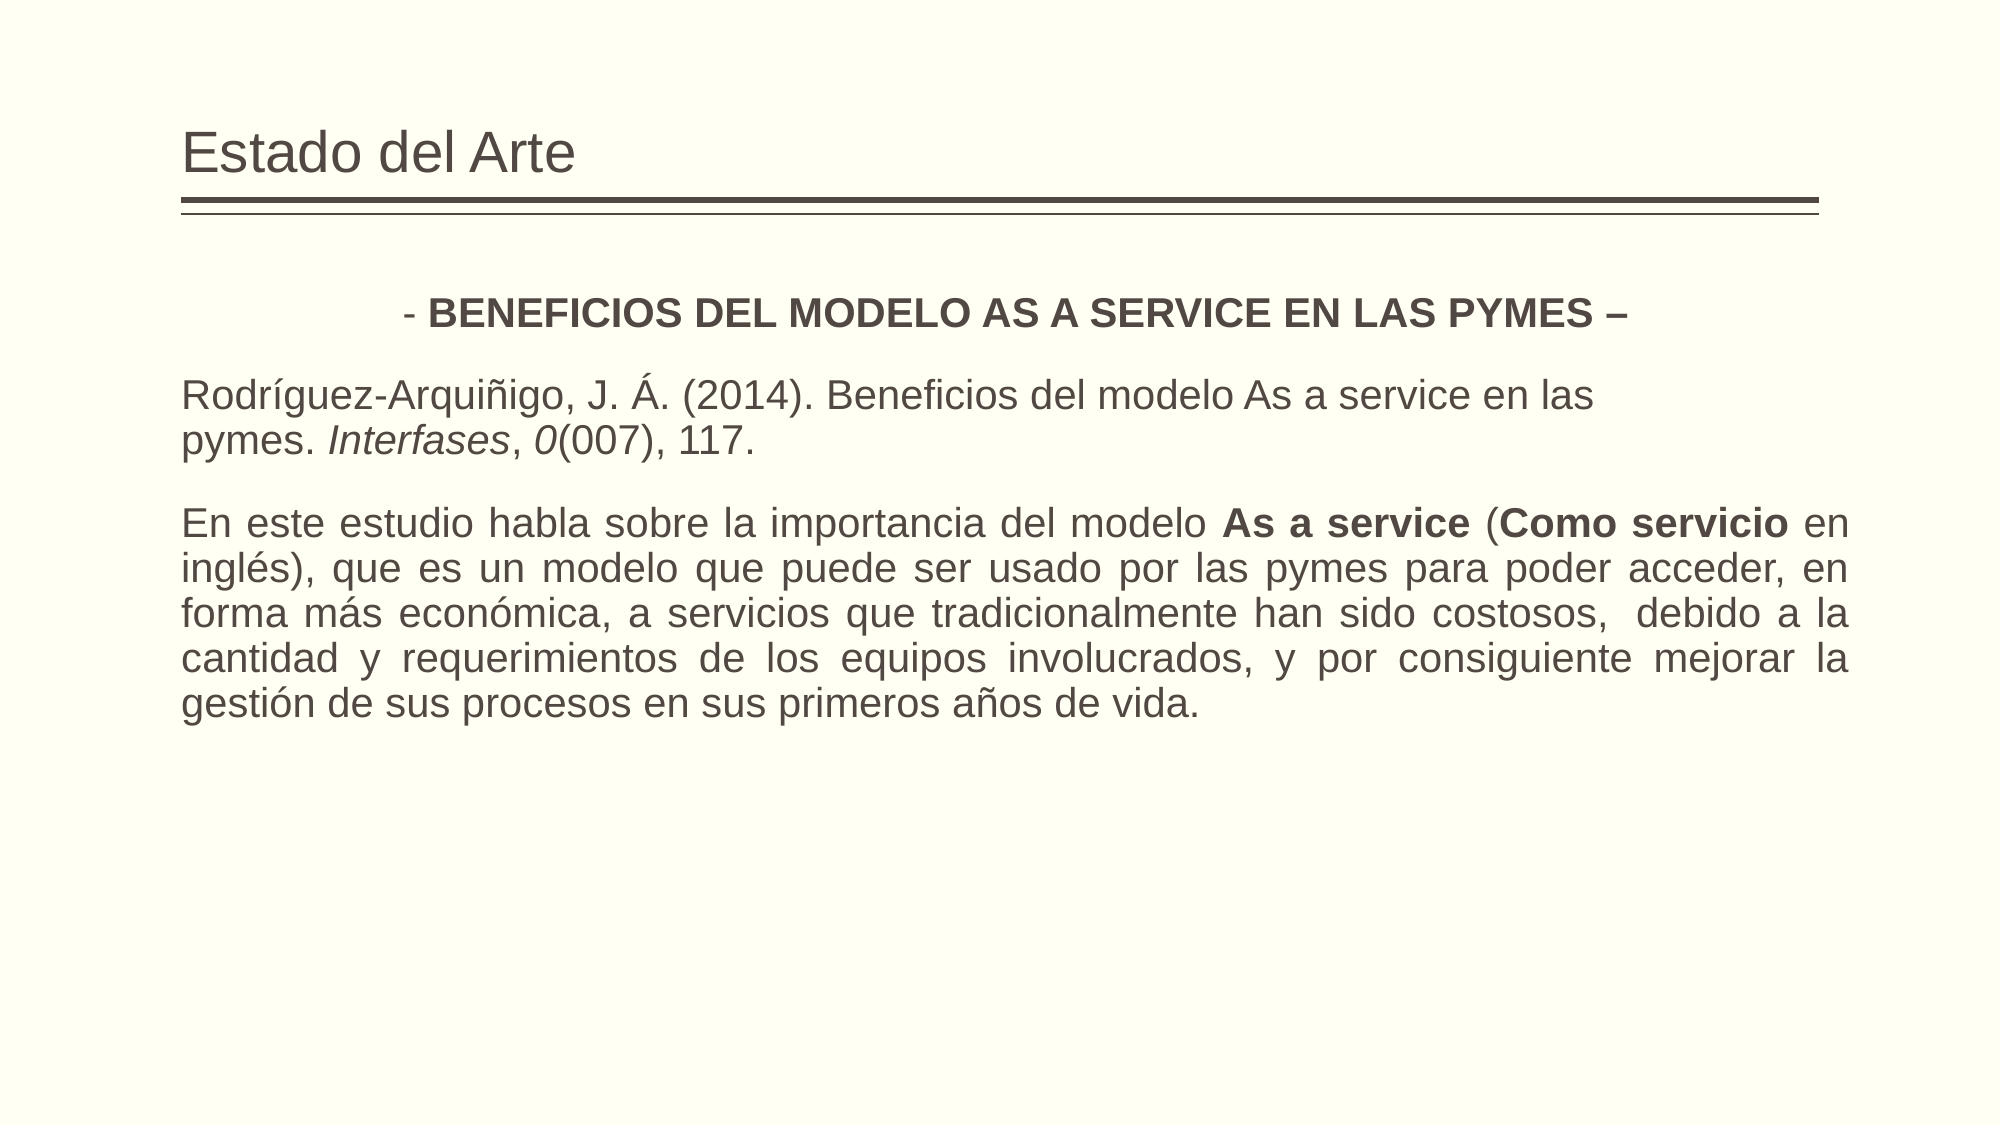

# Estado del Arte
- BENEFICIOS DEL MODELO AS A SERVICE EN LAS PYMES –
Rodríguez-Arquiñigo, J. Á. (2014). Beneficios del modelo As a service en las pymes. Interfases, 0(007), 117.
En este estudio habla sobre la importancia del modelo As a service (Como servicio en inglés), que es un modelo que puede ser usado por las pymes para poder acceder, en forma más económica, a servicios que tradicionalmente han sido costosos,  debido a la cantidad y requerimientos de los equipos involucrados, y por consiguiente mejorar la gestión de sus procesos en sus primeros años de vida.